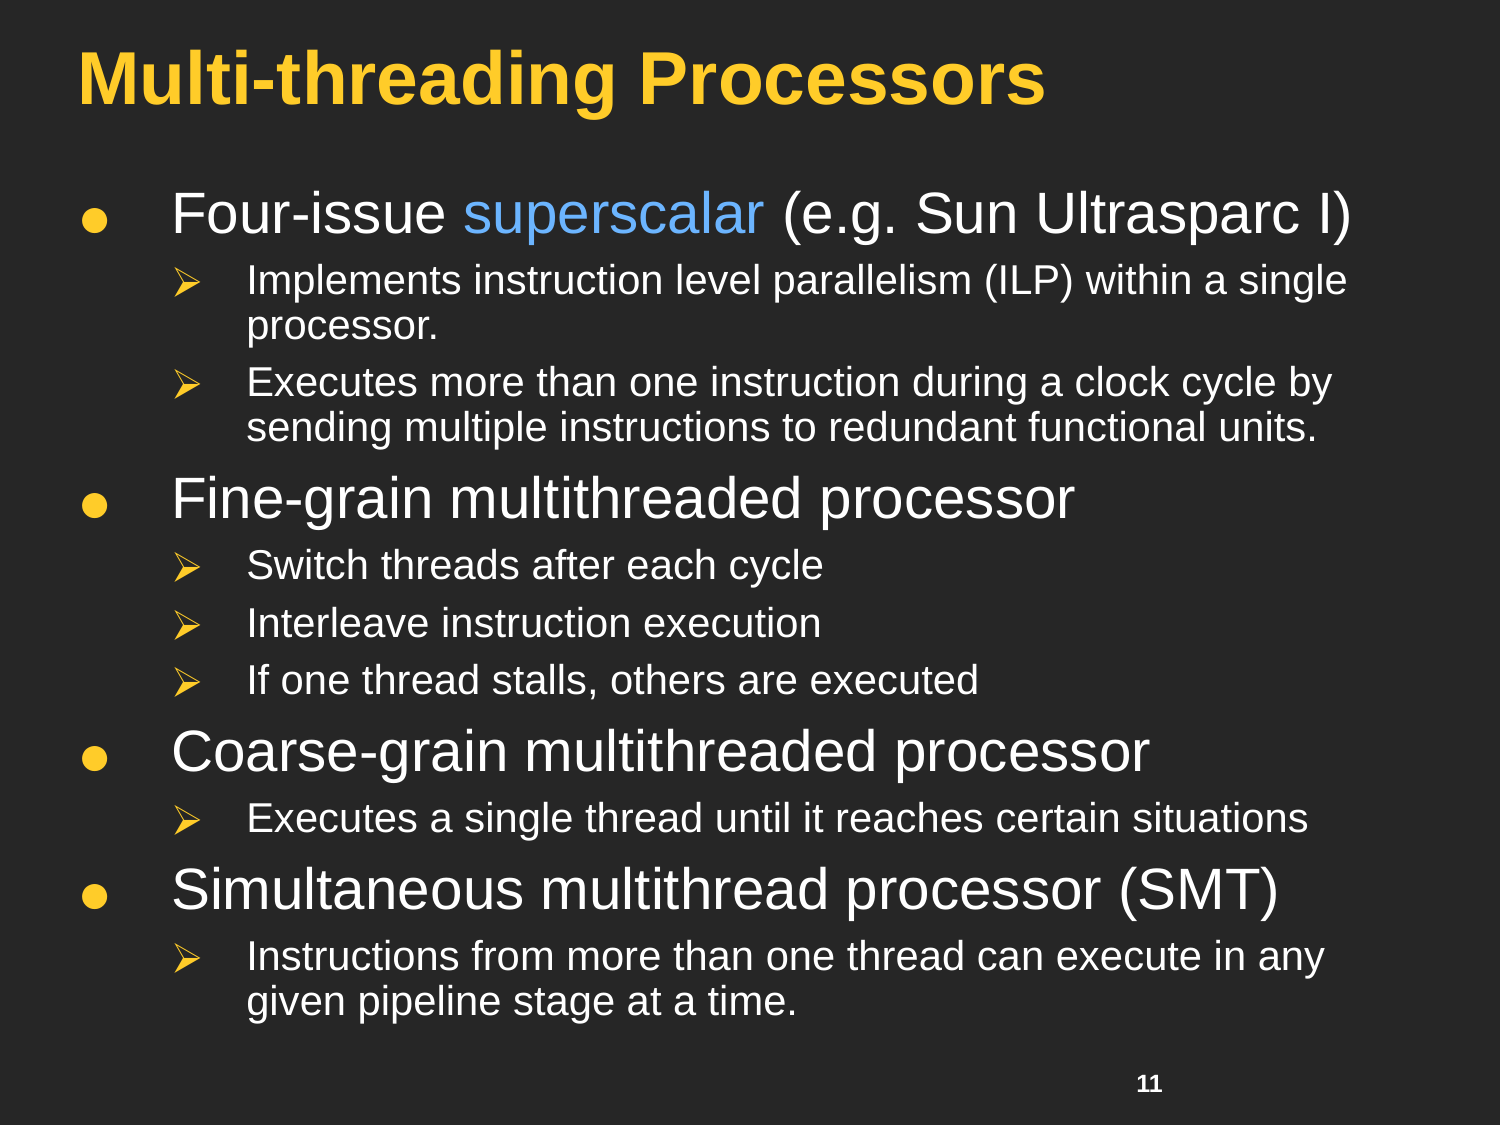

# Multi-threading Processors
Four-issue superscalar (e.g. Sun Ultrasparc I)
Implements instruction level parallelism (ILP) within a single processor.
Executes more than one instruction during a clock cycle by sending multiple instructions to redundant functional units.
Fine-grain multithreaded processor
Switch threads after each cycle
Interleave instruction execution
If one thread stalls, others are executed
Coarse-grain multithreaded processor
Executes a single thread until it reaches certain situations
Simultaneous multithread processor (SMT)
Instructions from more than one thread can execute in any given pipeline stage at a time.